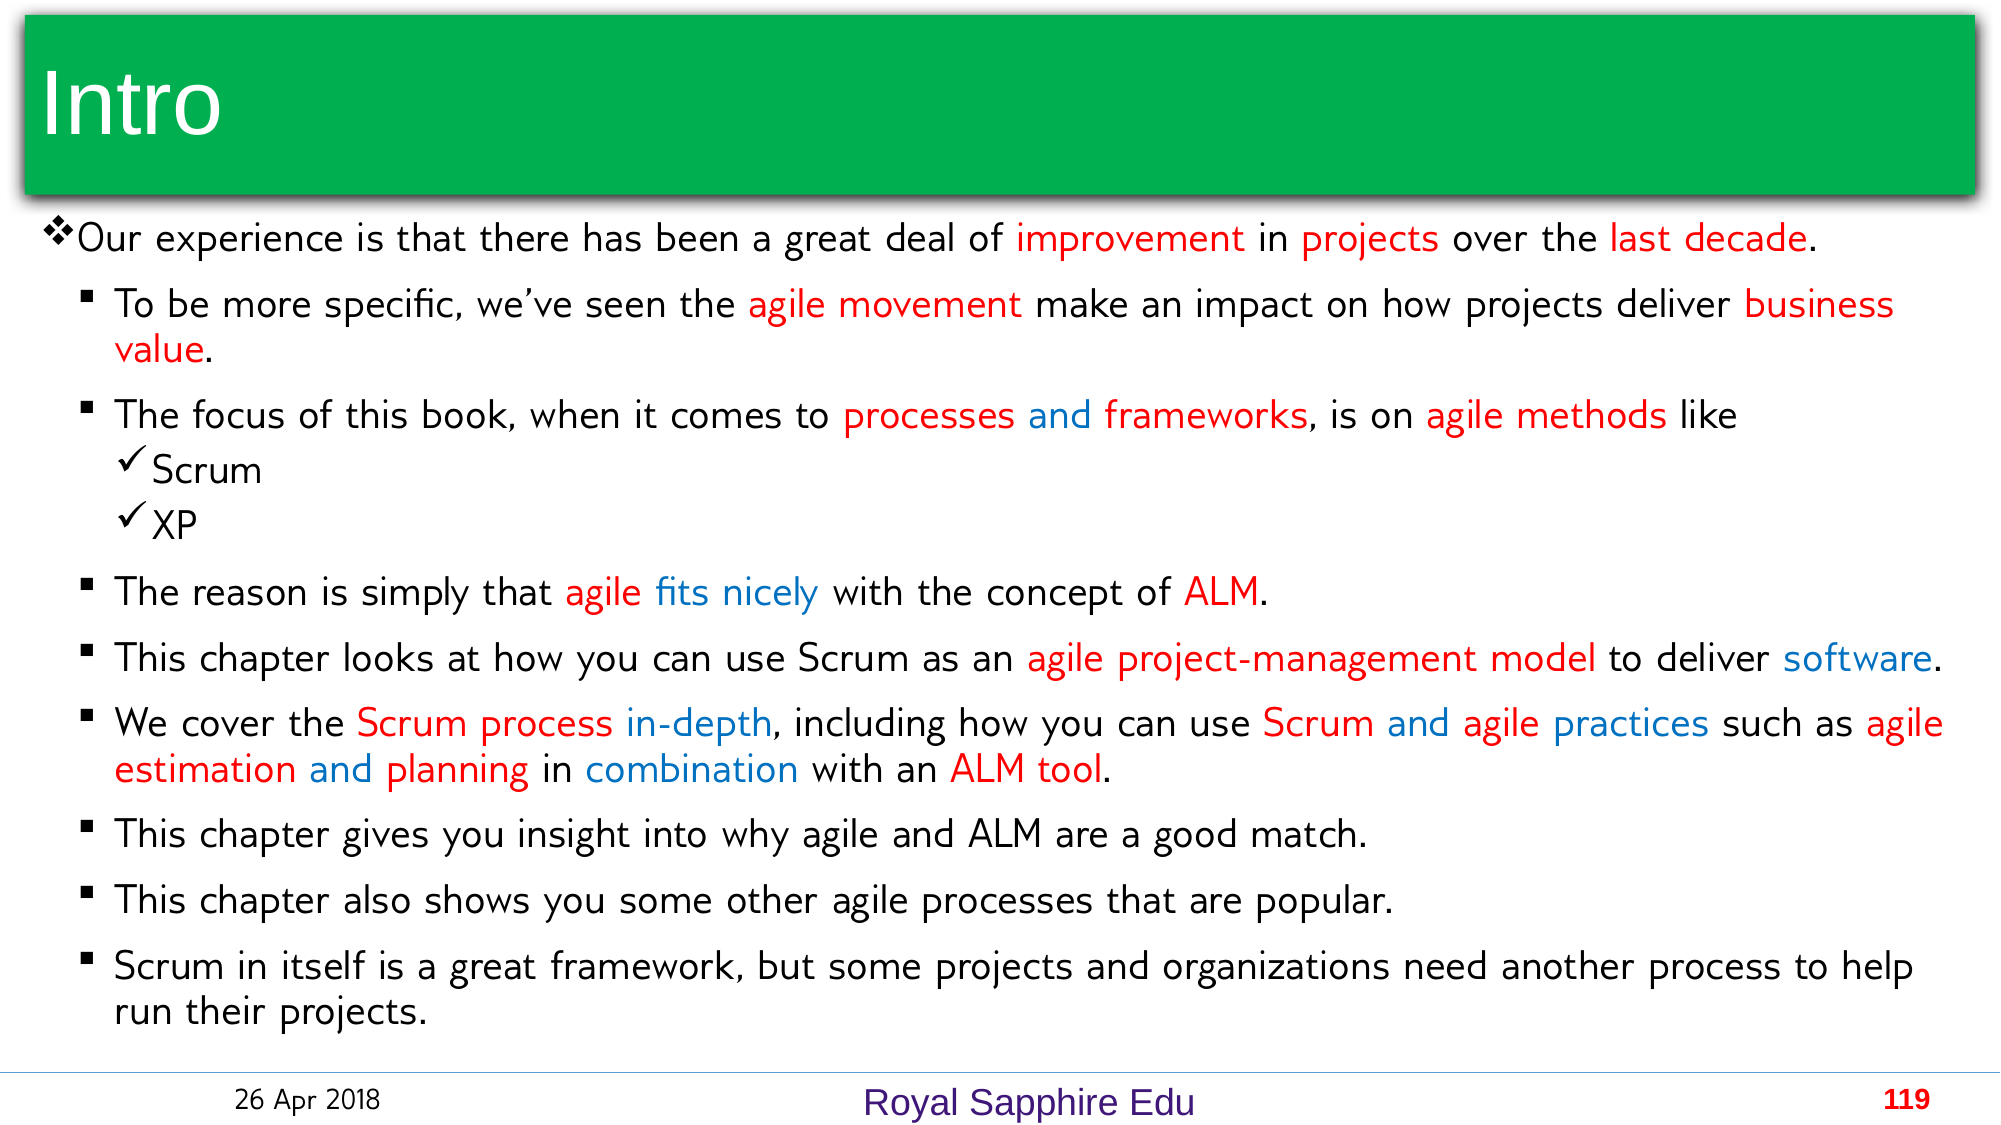

# Intro
Our experience is that there has been a great deal of improvement in projects over the last decade.
To be more specific, we’ve seen the agile movement make an impact on how projects deliver business value.
The focus of this book, when it comes to processes and frameworks, is on agile methods like
Scrum
XP
The reason is simply that agile fits nicely with the concept of ALM.
This chapter looks at how you can use Scrum as an agile project-management model to deliver software.
We cover the Scrum process in-depth, including how you can use Scrum and agile practices such as agile estimation and planning in combination with an ALM tool.
This chapter gives you insight into why agile and ALM are a good match.
This chapter also shows you some other agile processes that are popular.
Scrum in itself is a great framework, but some projects and organizations need another process to help run their projects.
26 Apr 2018
119